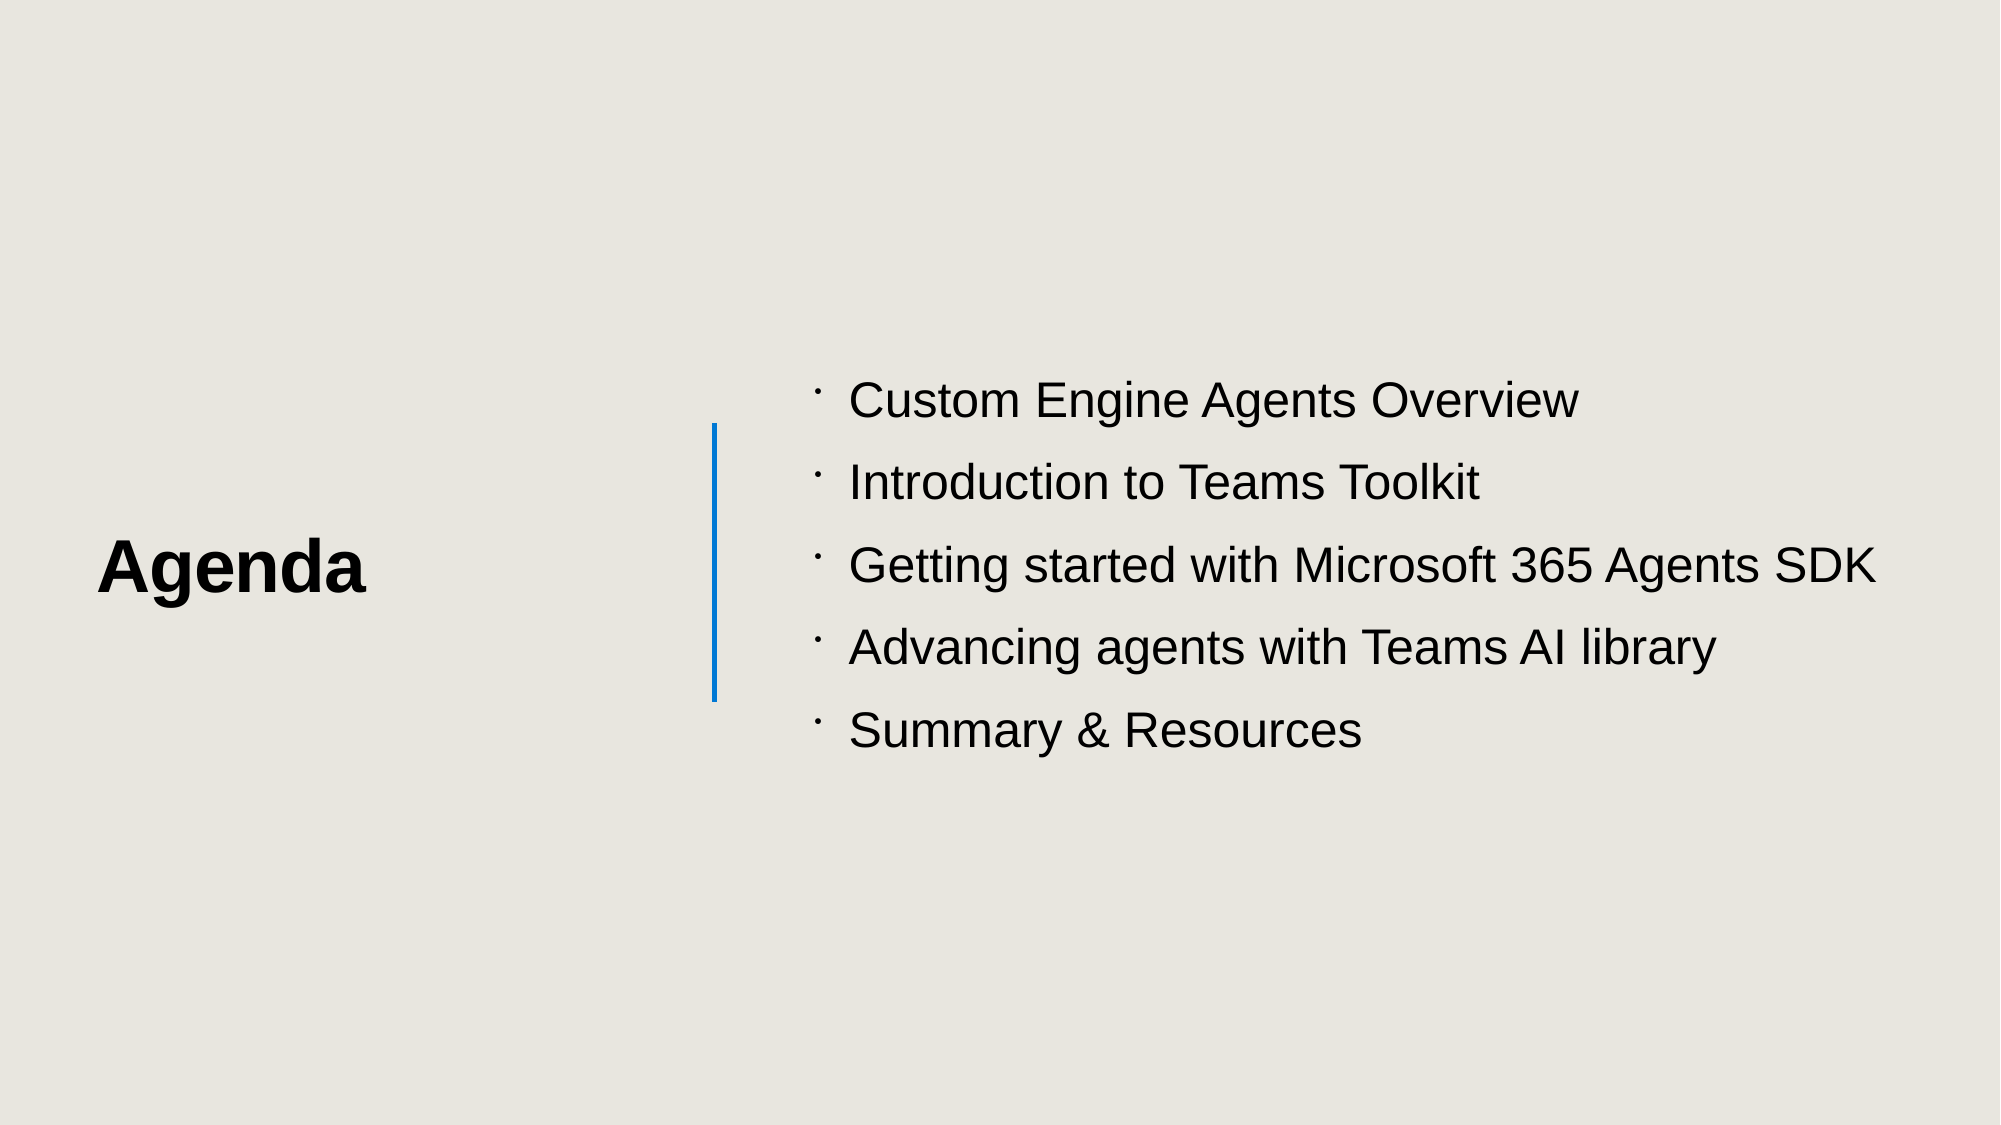

Custom Engine Agents Overview
Introduction to Teams Toolkit
Getting started with Microsoft 365 Agents SDK
Advancing agents with Teams AI library
Summary & Resources
# Agenda